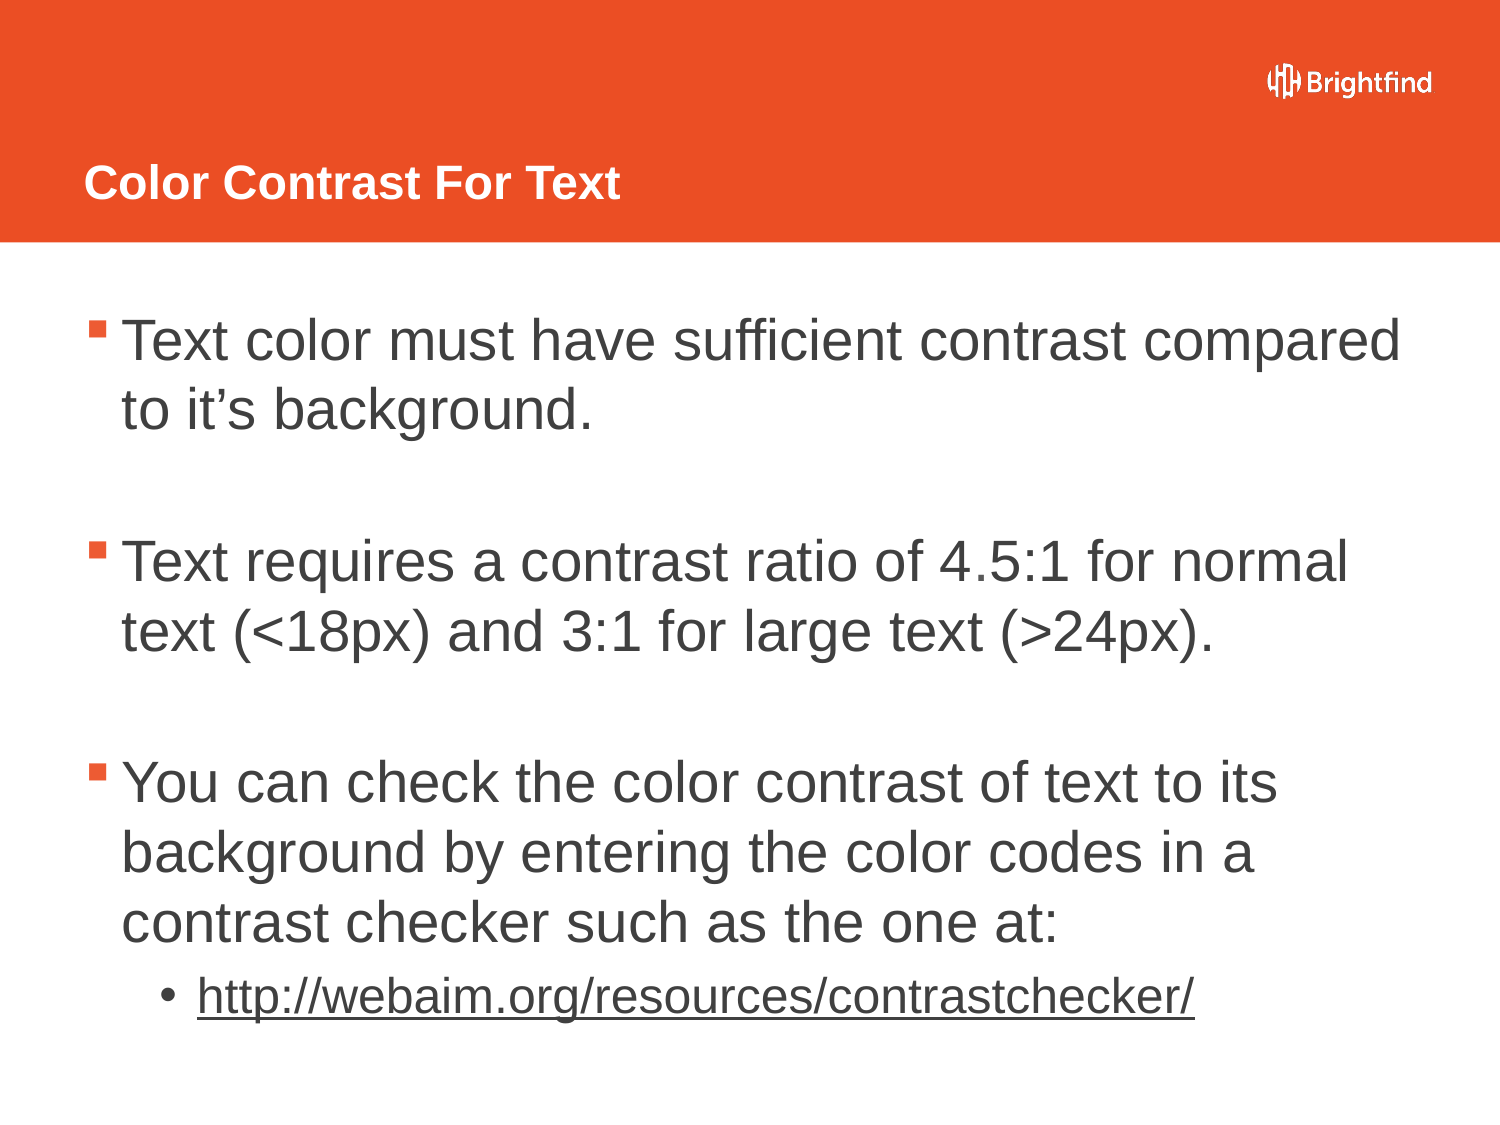

# Color Contrast For Text
Text color must have sufficient contrast compared to it’s background.
Text requires a contrast ratio of 4.5:1 for normal text (<18px) and 3:1 for large text (>24px).
You can check the color contrast of text to its background by entering the color codes in a contrast checker such as the one at:
http://webaim.org/resources/contrastchecker/